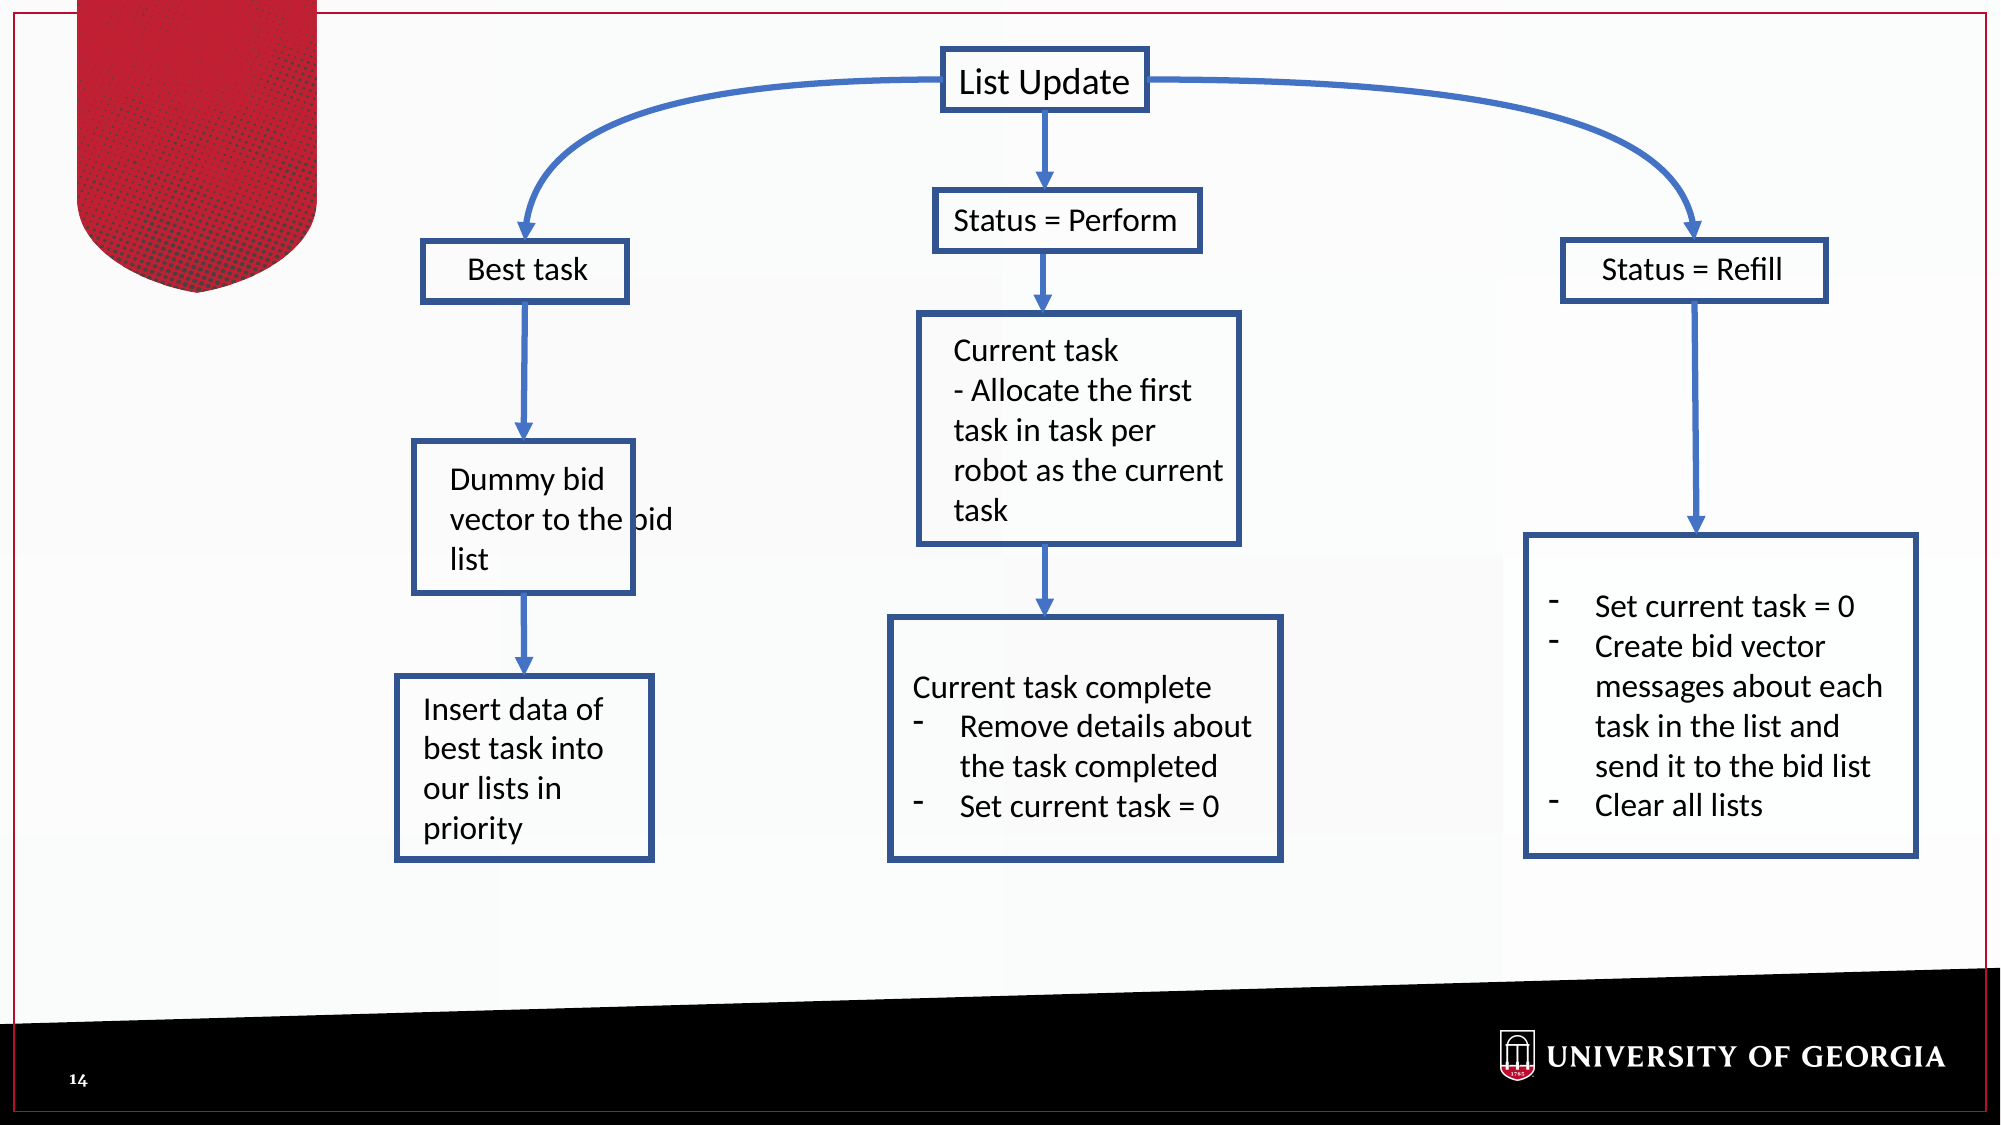

List Update

Status = Perform

Status = Refill
Best task

Current task
- Allocate the first task in task per robot as the current task

Dummy bid vector to the bid list

Set current task = 0
Create bid vector messages about each task in the list and send it to the bid list
Clear all lists

Current task complete
Remove details about the task completed
Set current task = 0

Insert data of best task into our lists in priority